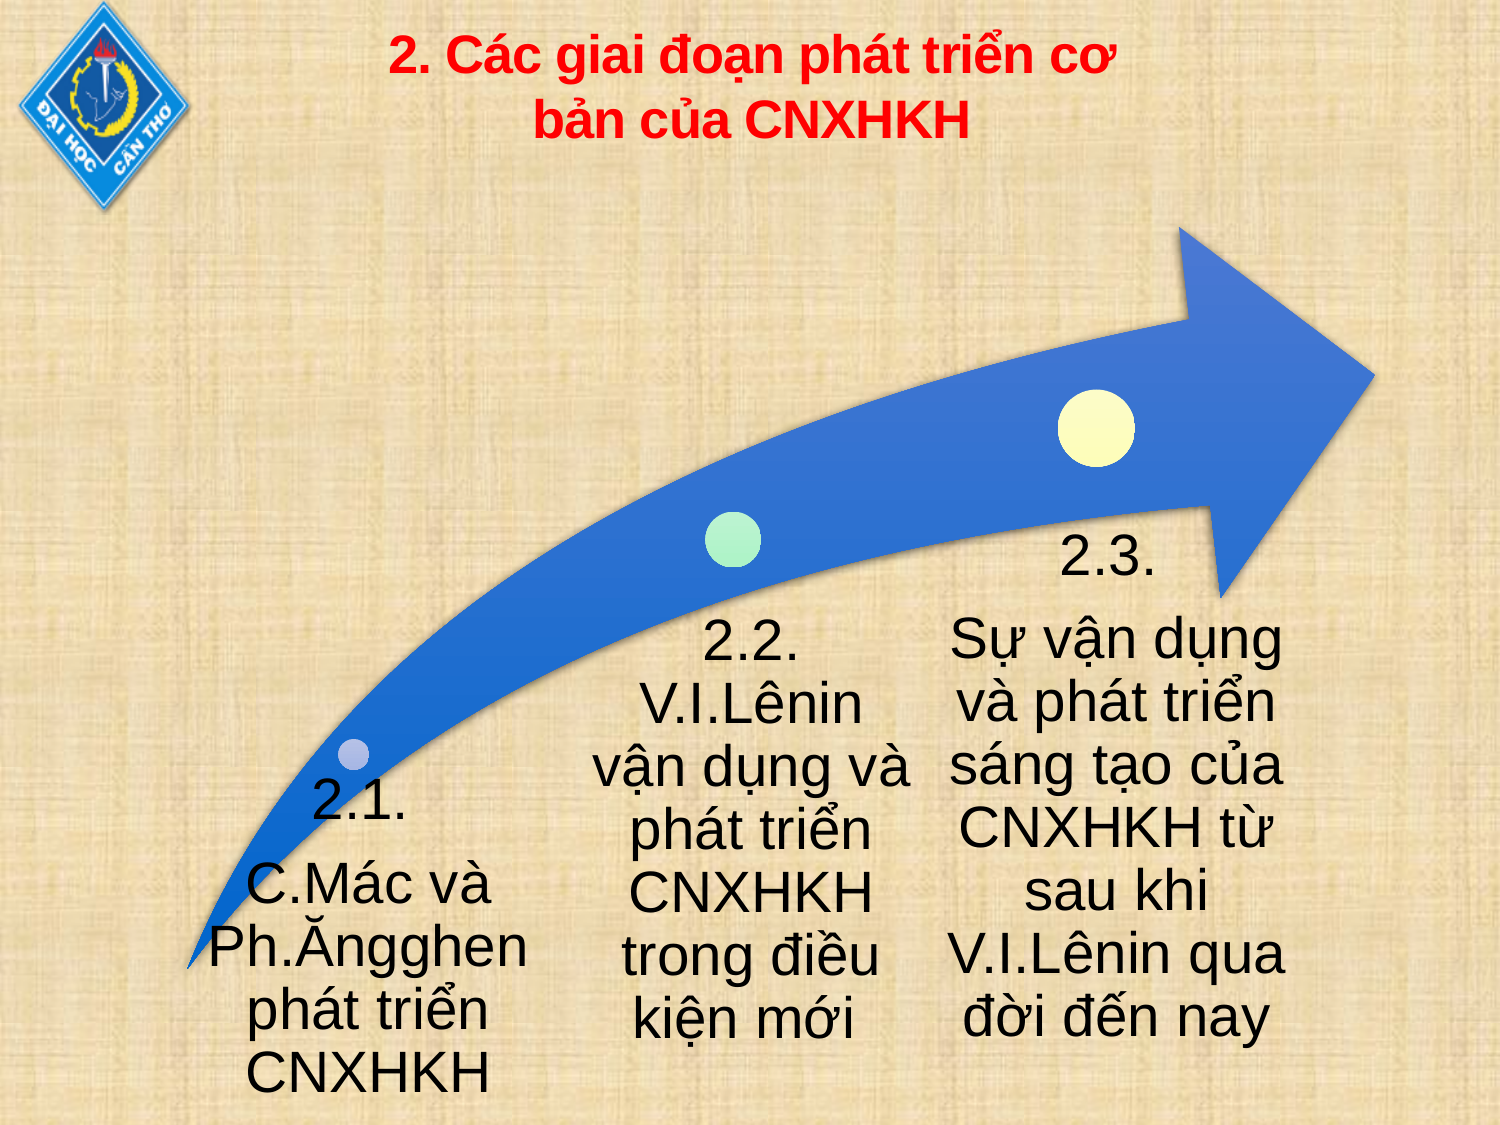

2. Các giai đoạn phát triển cơ bản của CNXHKH

2.3.
Sự vận dụng và phát triển sáng tạo của CNXHKH từ sau khi V.I.Lênin qua đời đến nay

2.2. V.I.Lênin vận dụng và phát triển CNXHKH trong điều kiện mới

2.1.
C.Mác và Ph.Ăngghen phát triển CNXHKH